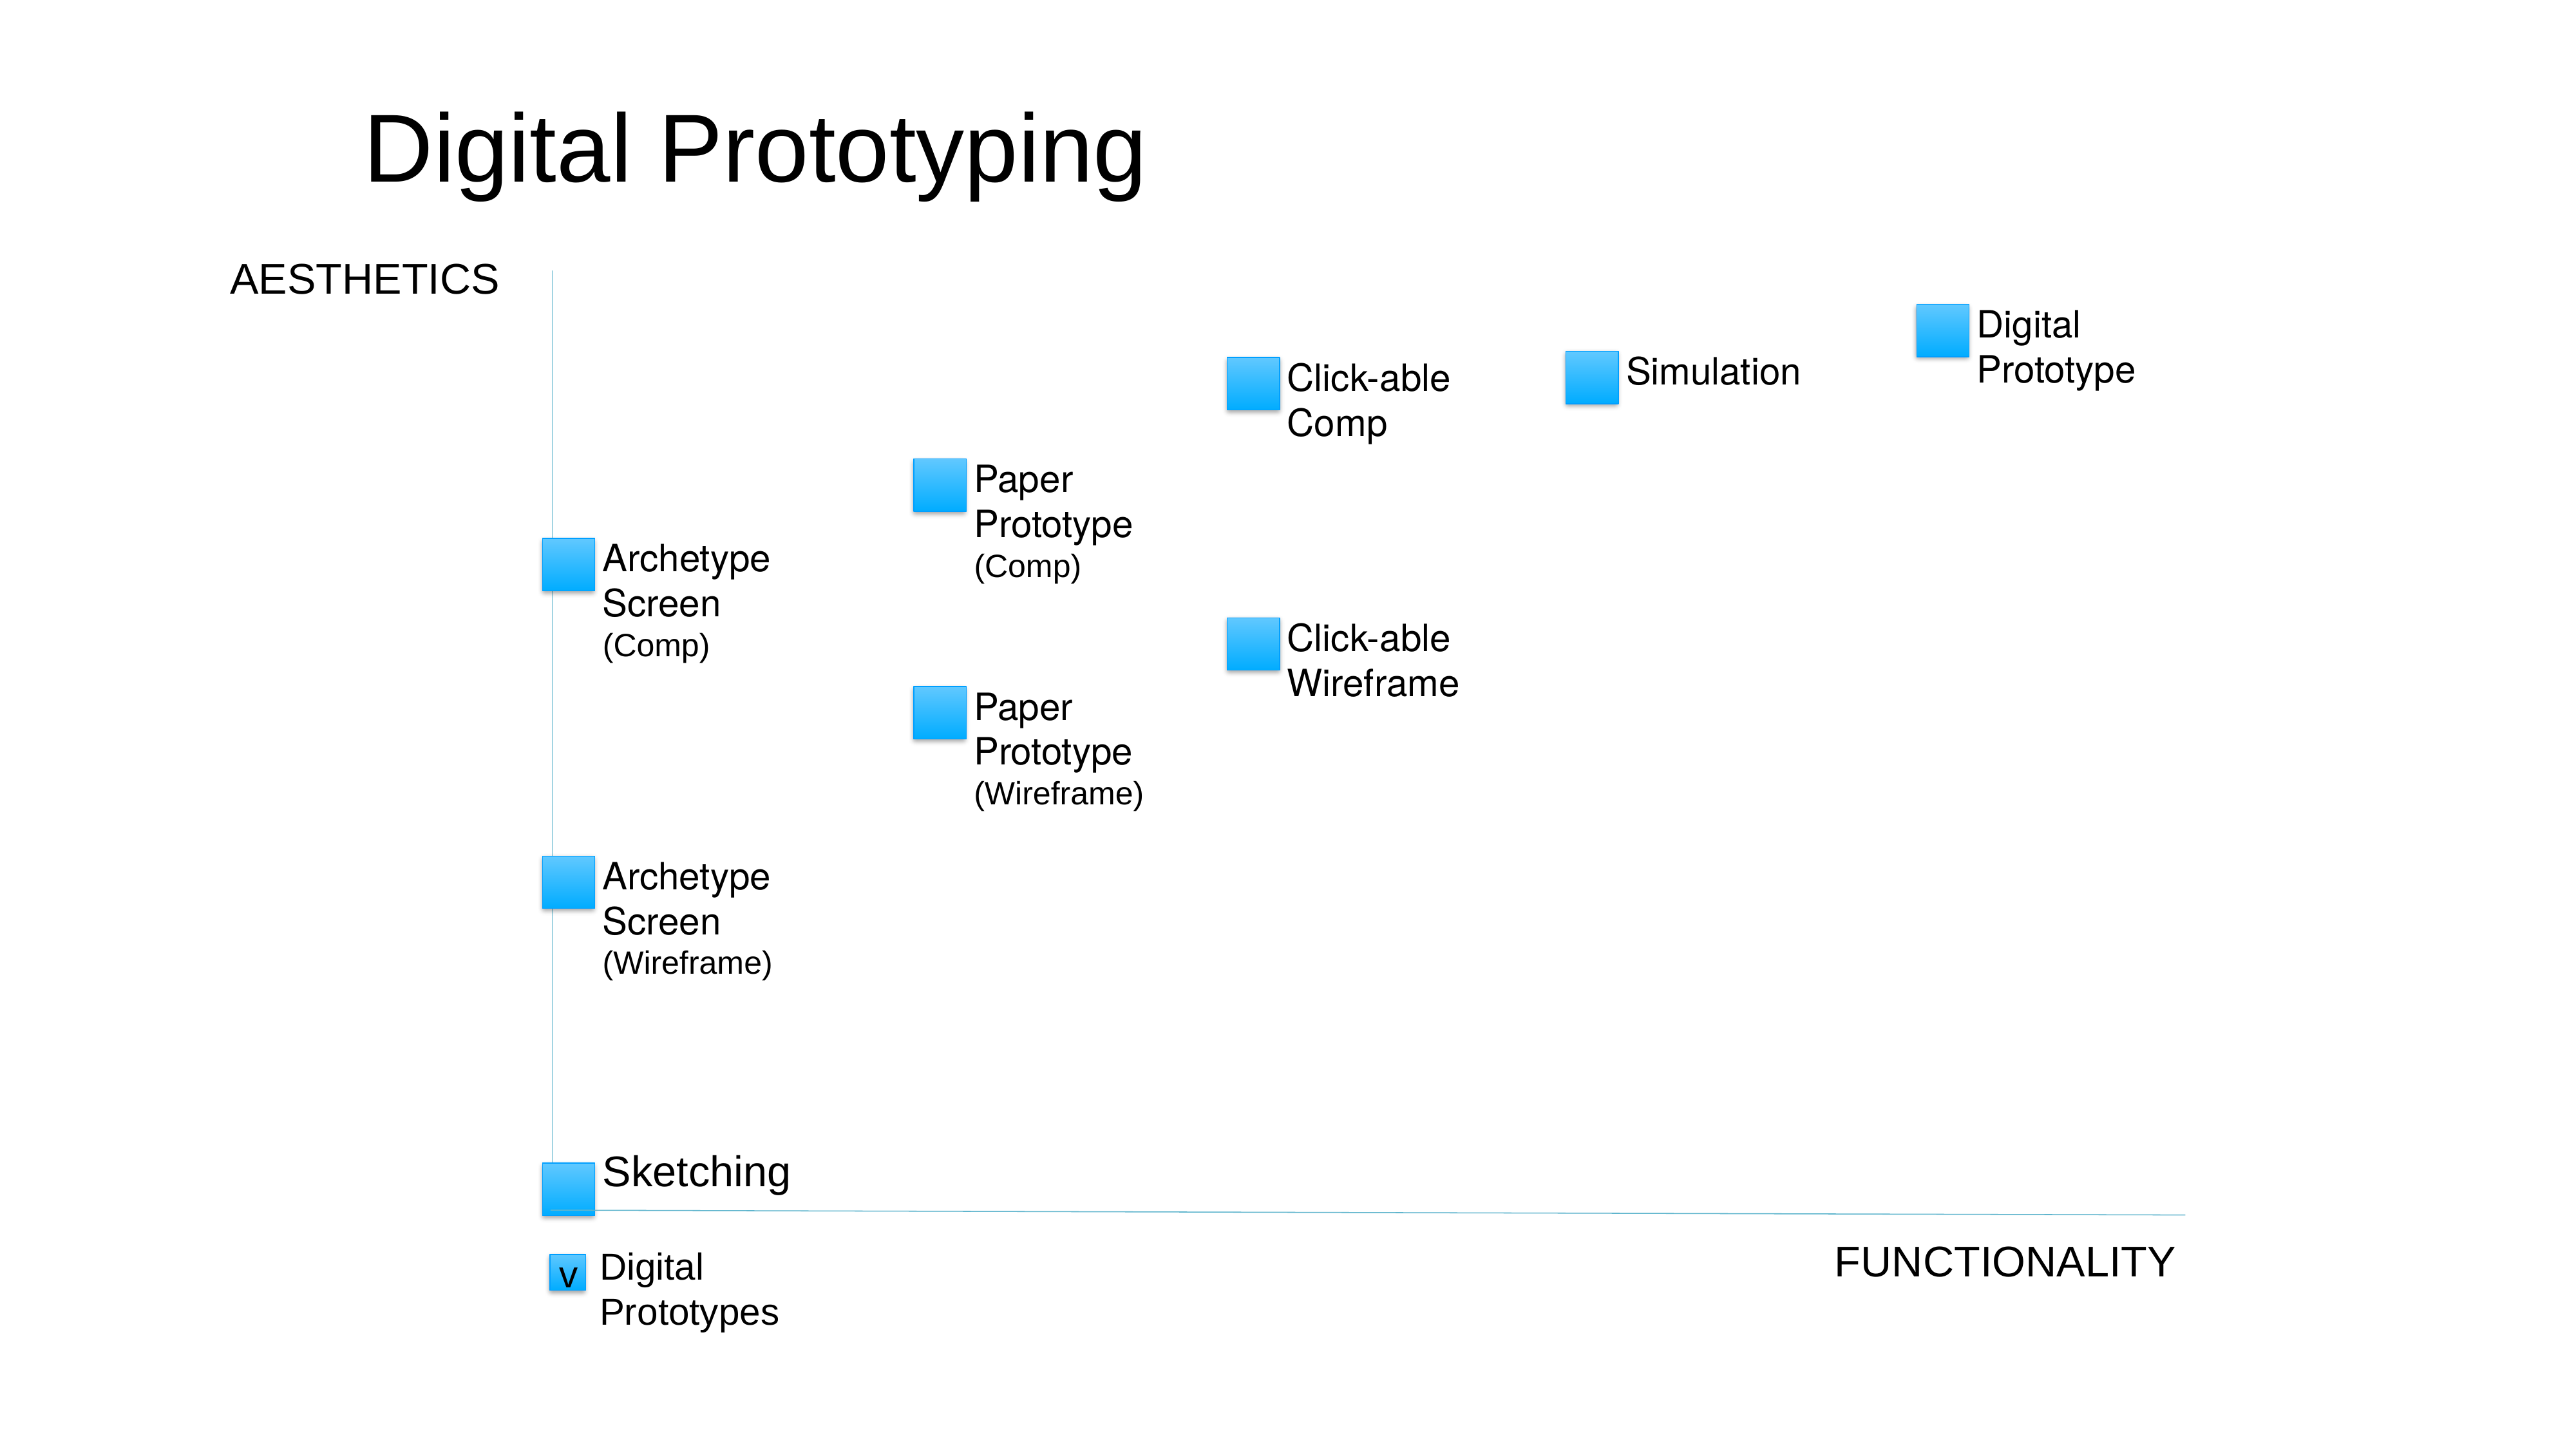

Digital Prototyping

AESTHETICS
Digital
Prototype

Simulation
Click-able
Comp

Paper
Prototype
(Comp)

Archetype
Screen
(Comp)

Click-able
Wireframe

Paper
Prototype
(Wireframe)

Archetype
Screen
(Wireframe)

Sketching

FUNCTIONALITY
Digital Prototypes
v